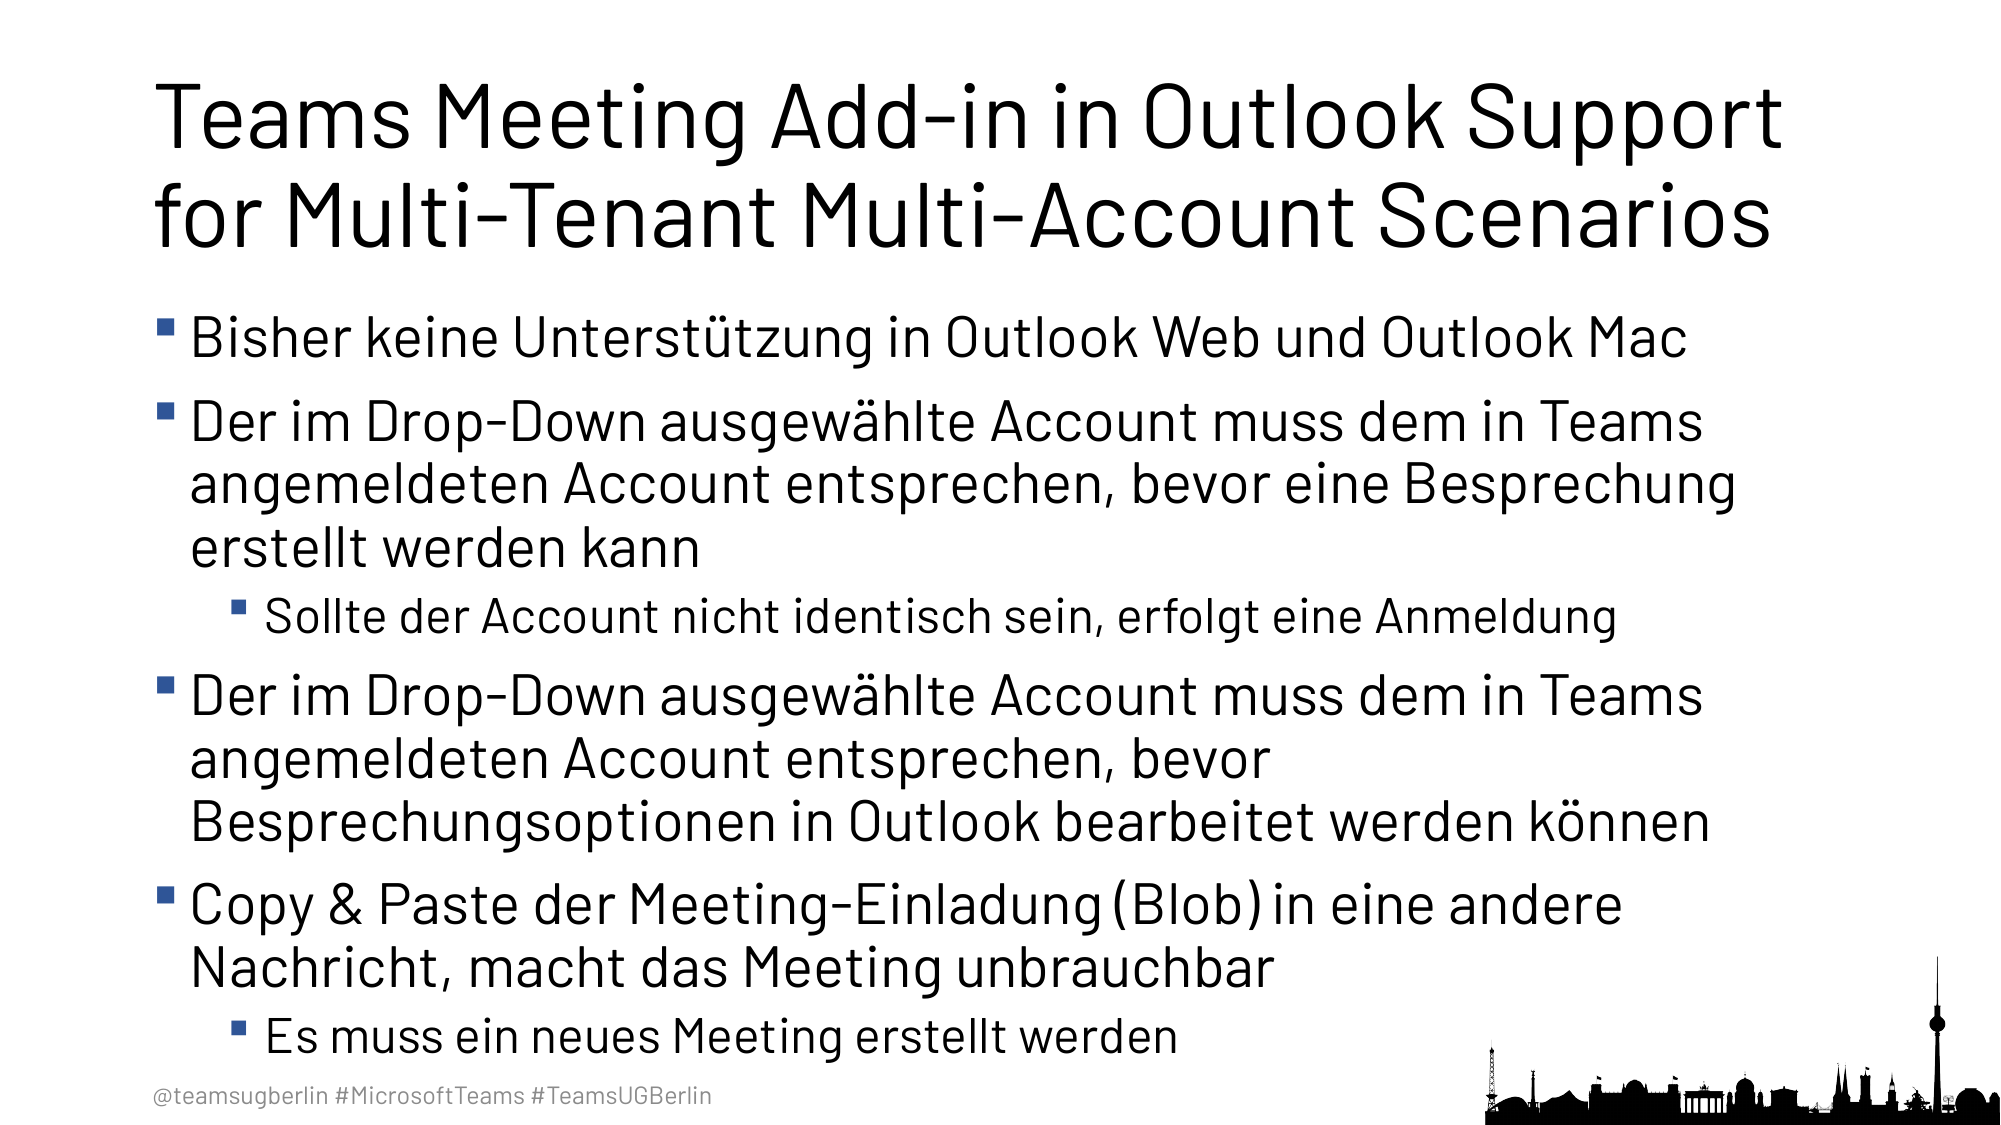

# Teams Meeting Add-in in Outlook Support for Multi-Tenant Multi-Account Scenarios
Bisher keine Unterstützung in Outlook Web und Outlook Mac
Der im Drop-Down ausgewählte Account muss dem in Teams angemeldeten Account entsprechen, bevor eine Besprechung erstellt werden kann
Sollte der Account nicht identisch sein, erfolgt eine Anmeldung
Der im Drop-Down ausgewählte Account muss dem in Teams angemeldeten Account entsprechen, bevor Besprechungsoptionen in Outlook bearbeitet werden können
Copy & Paste der Meeting-Einladung (Blob) in eine andere Nachricht, macht das Meeting unbrauchbar
Es muss ein neues Meeting erstellt werden